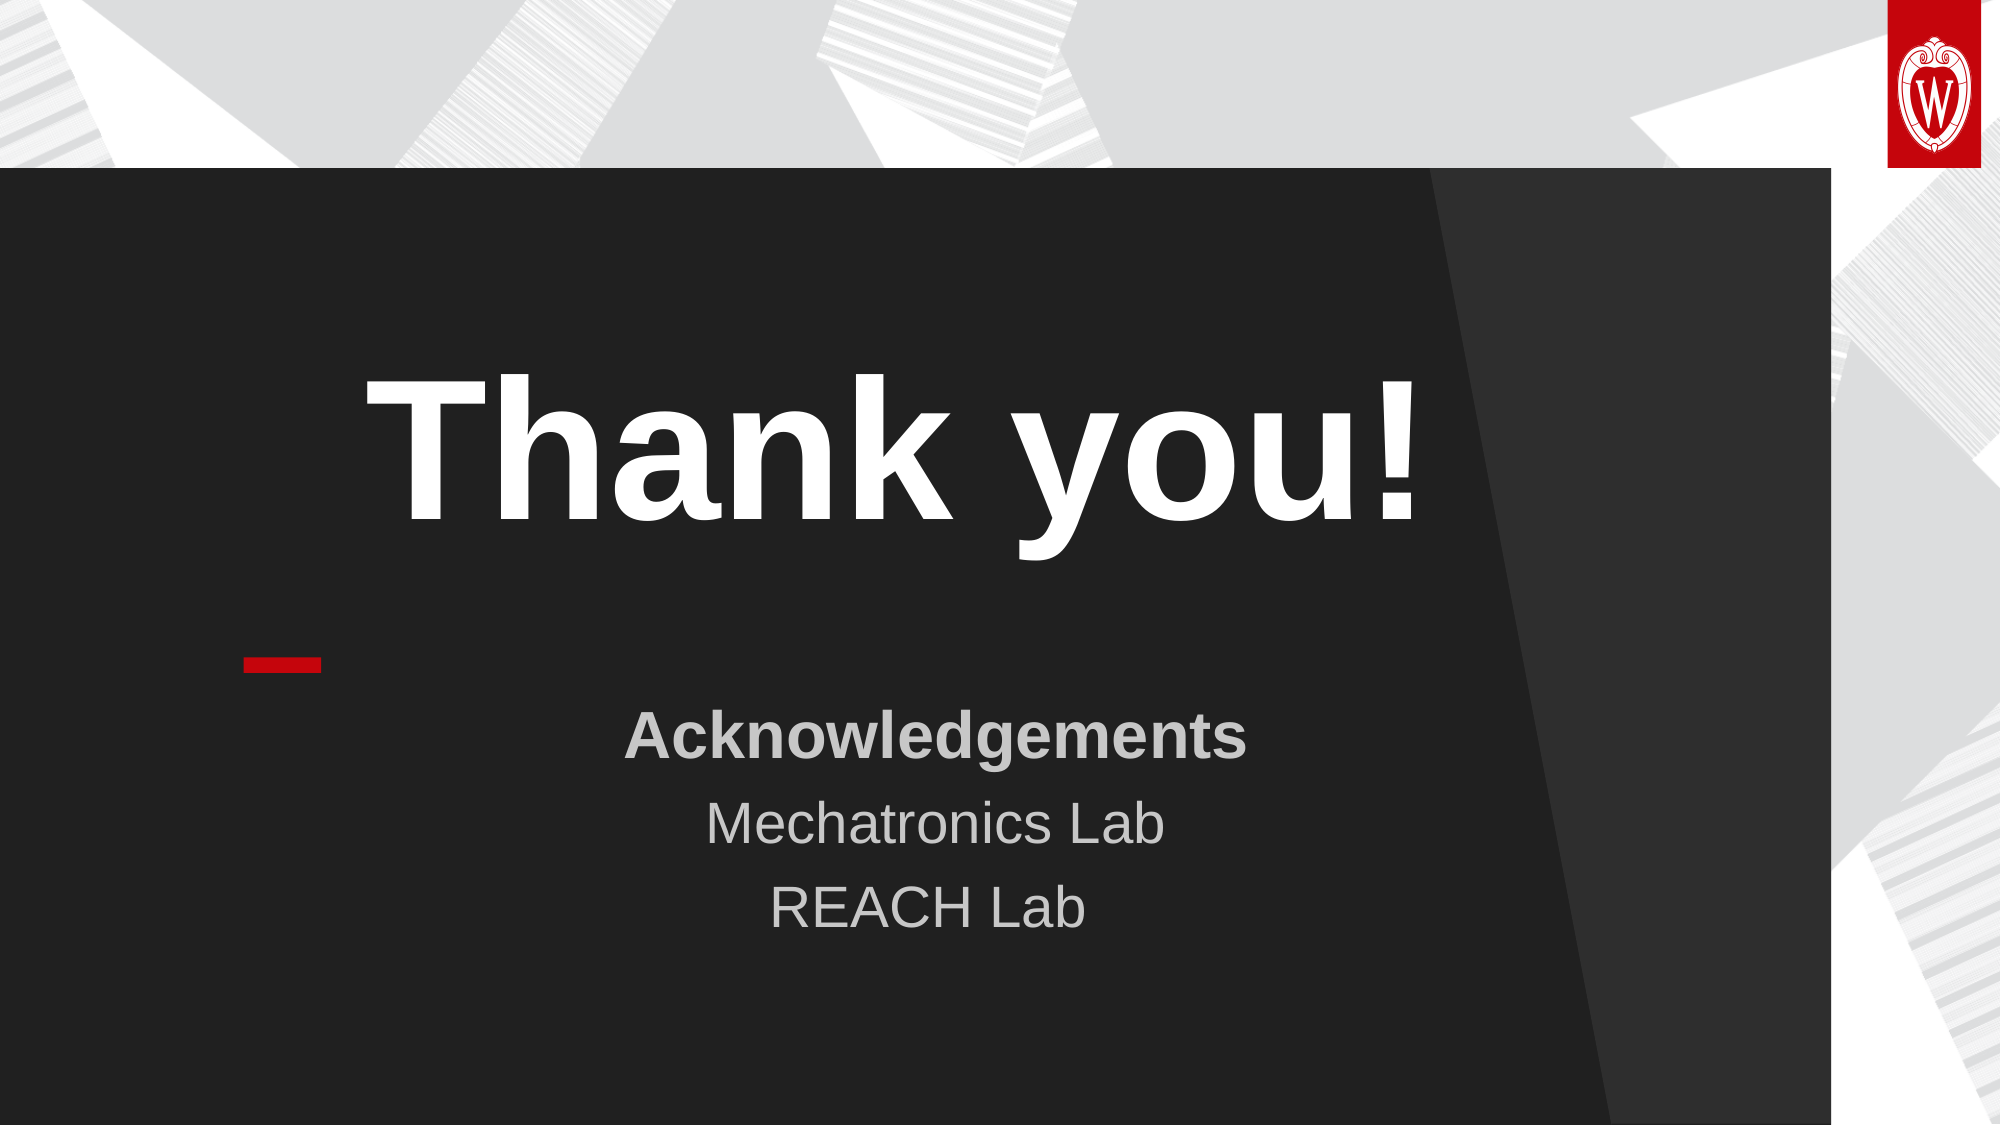

Thank you!
Acknowledgements
Mechatronics Lab
REACH Lab